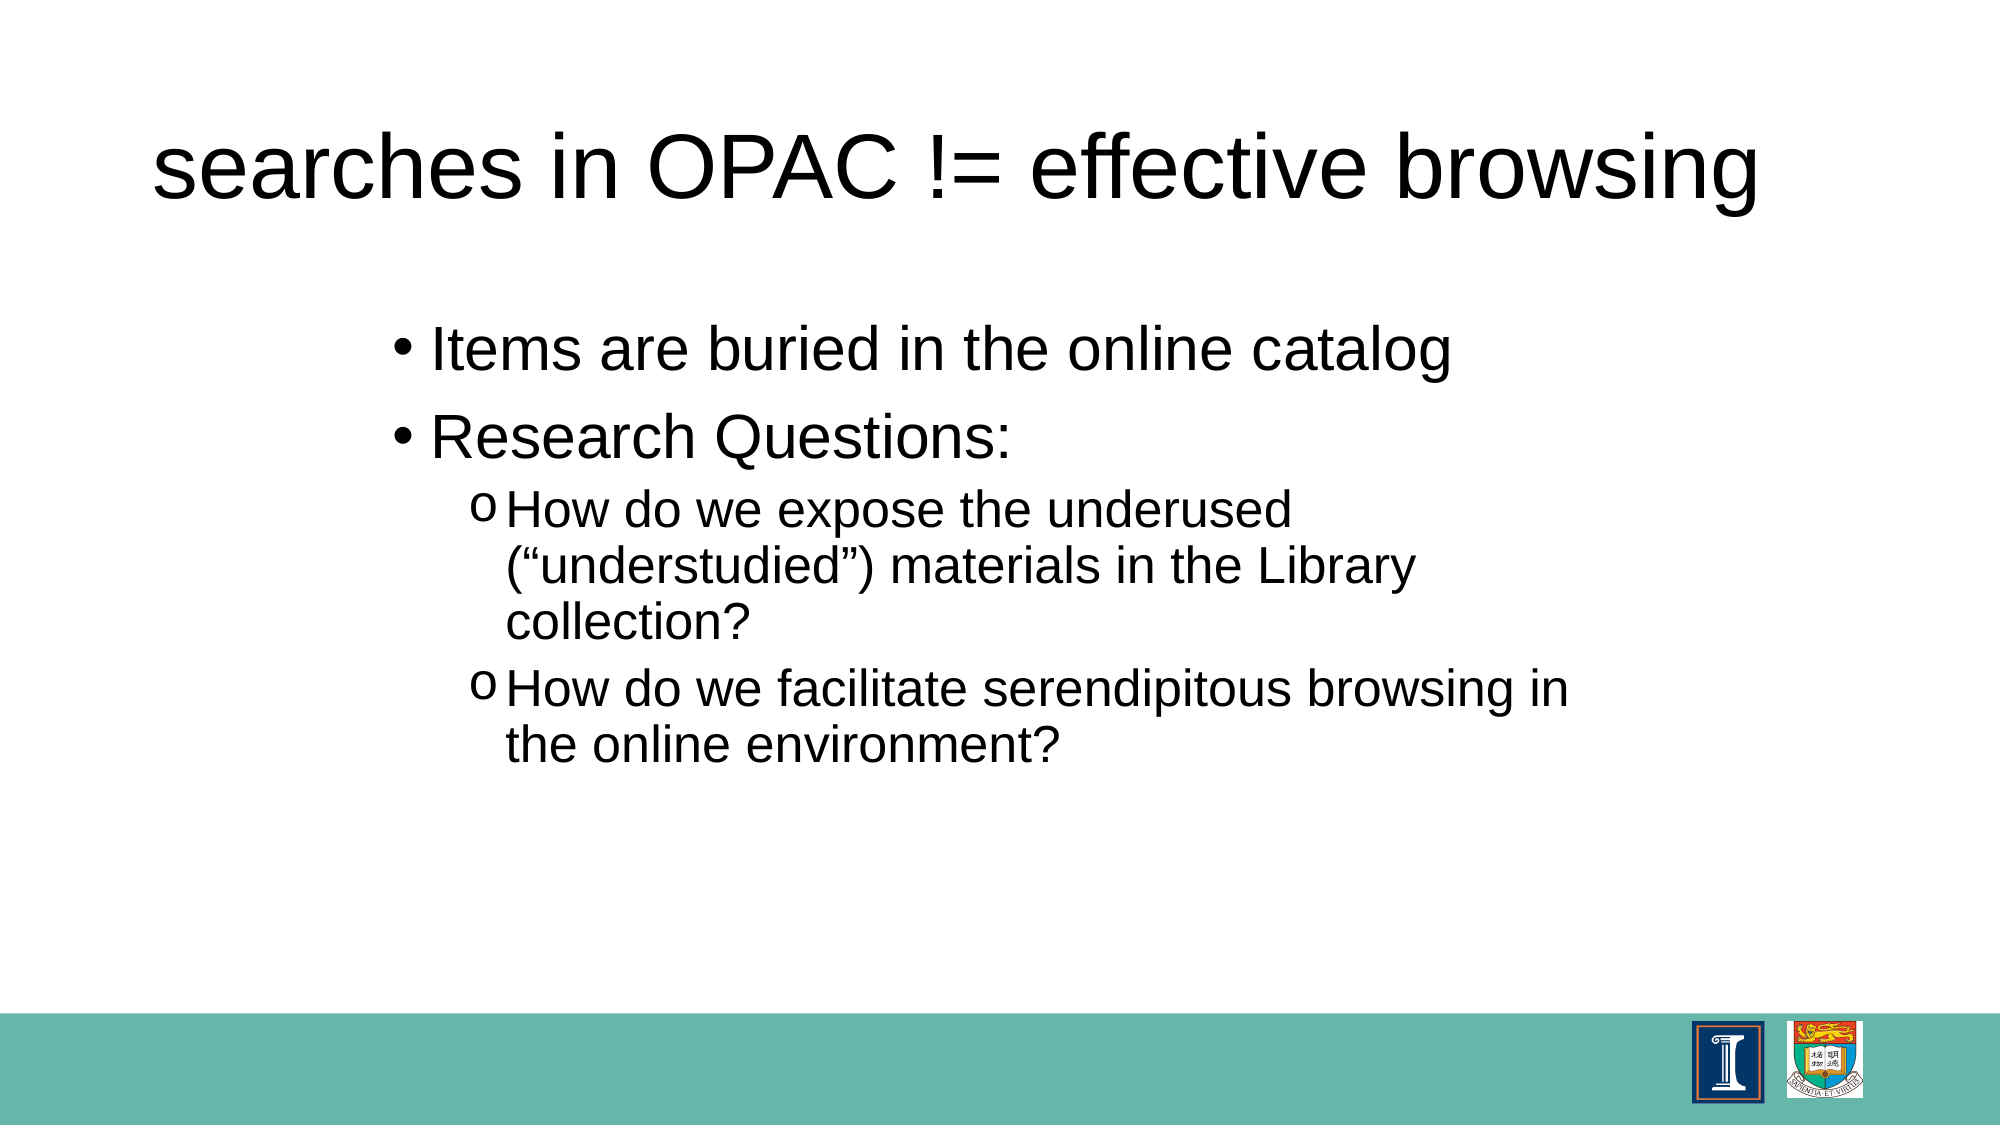

# searches in OPAC != effective browsing
Items are buried in the online catalog
Research Questions:
How do we expose the underused (“understudied”) materials in the Library collection?
How do we facilitate serendipitous browsing in the online environment?